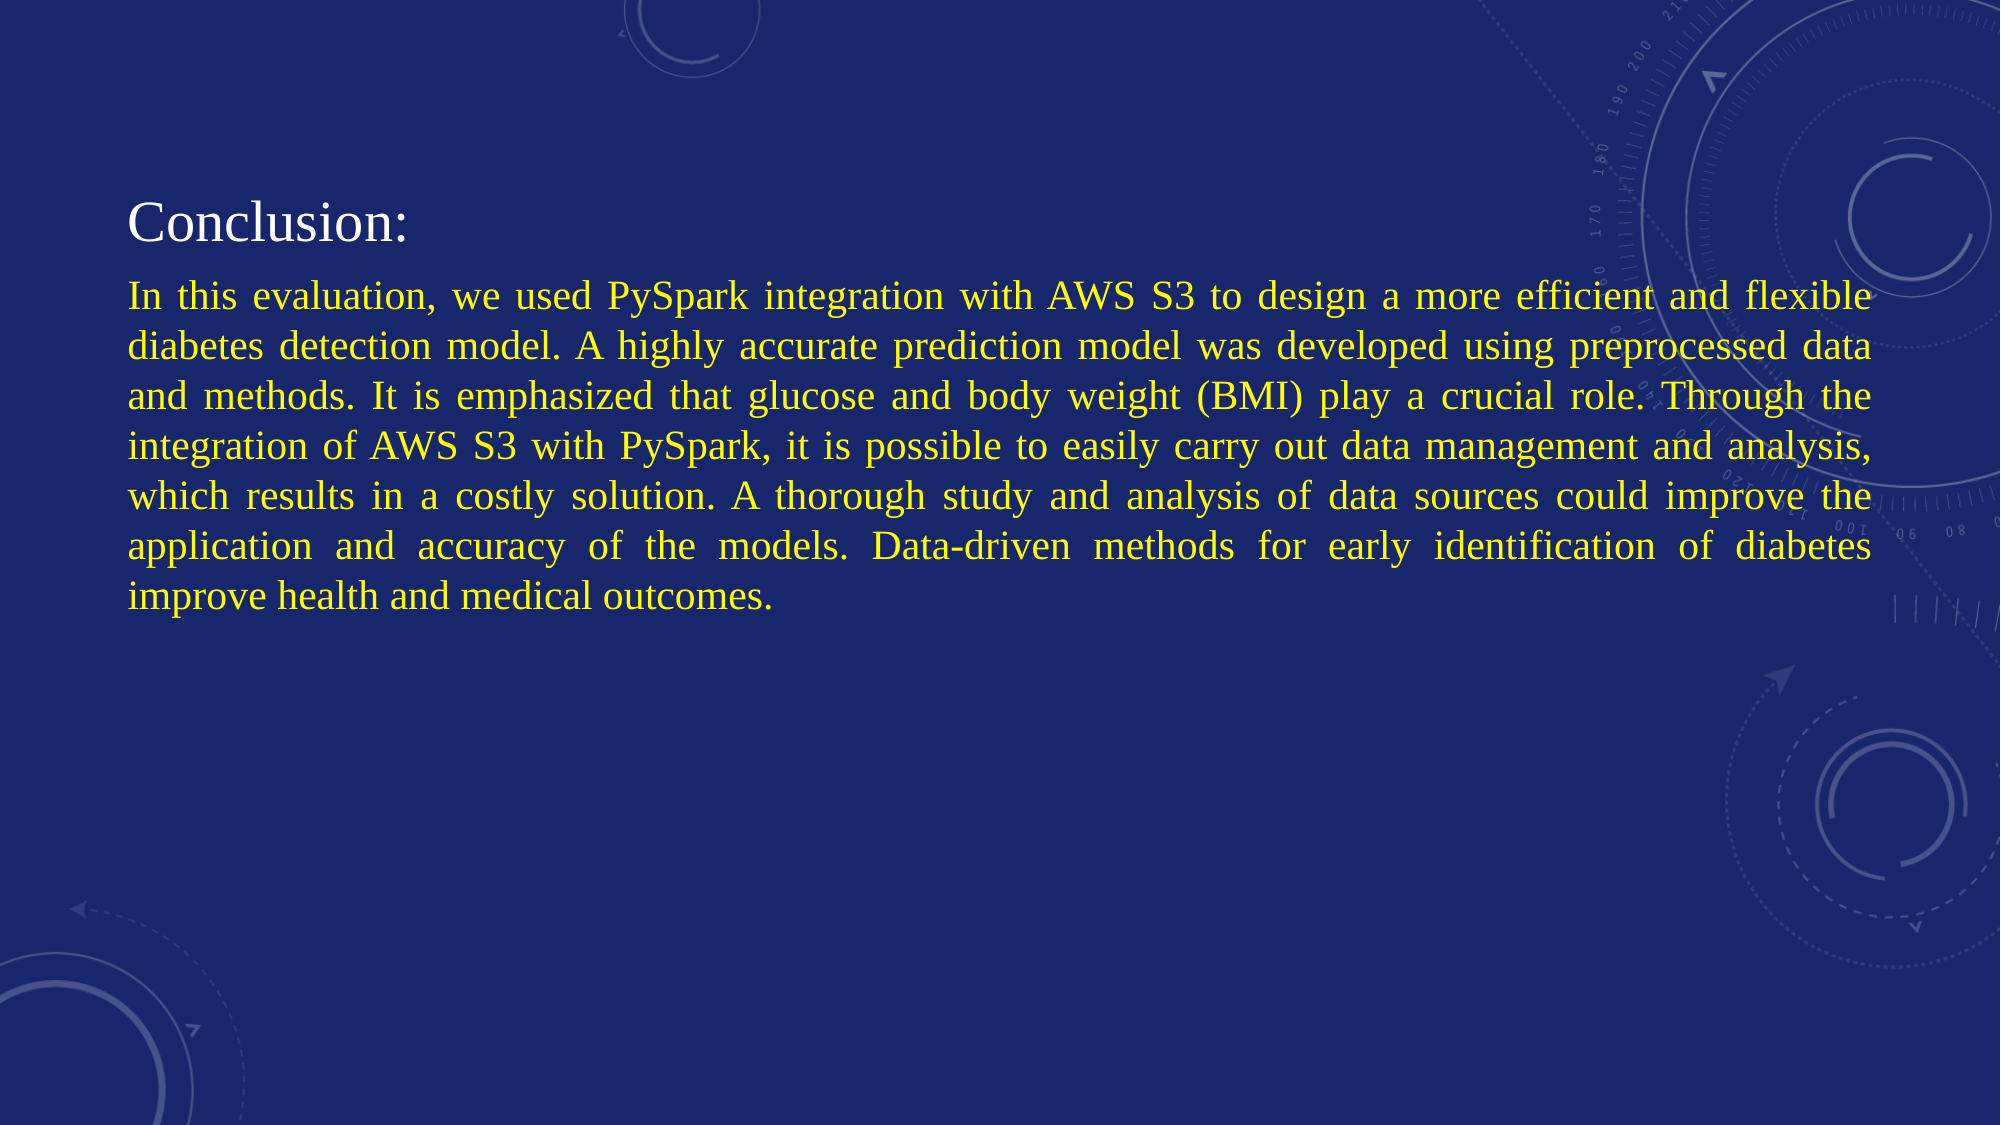

# Conclusion:
In this evaluation, we used PySpark integration with AWS S3 to design a more efficient and flexible diabetes detection model. A highly accurate prediction model was developed using preprocessed data and methods. It is emphasized that glucose and body weight (BMI) play a crucial role. Through the integration of AWS S3 with PySpark, it is possible to easily carry out data management and analysis, which results in a costly solution. A thorough study and analysis of data sources could improve the application and accuracy of the models. Data-driven methods for early identification of diabetes improve health and medical outcomes.